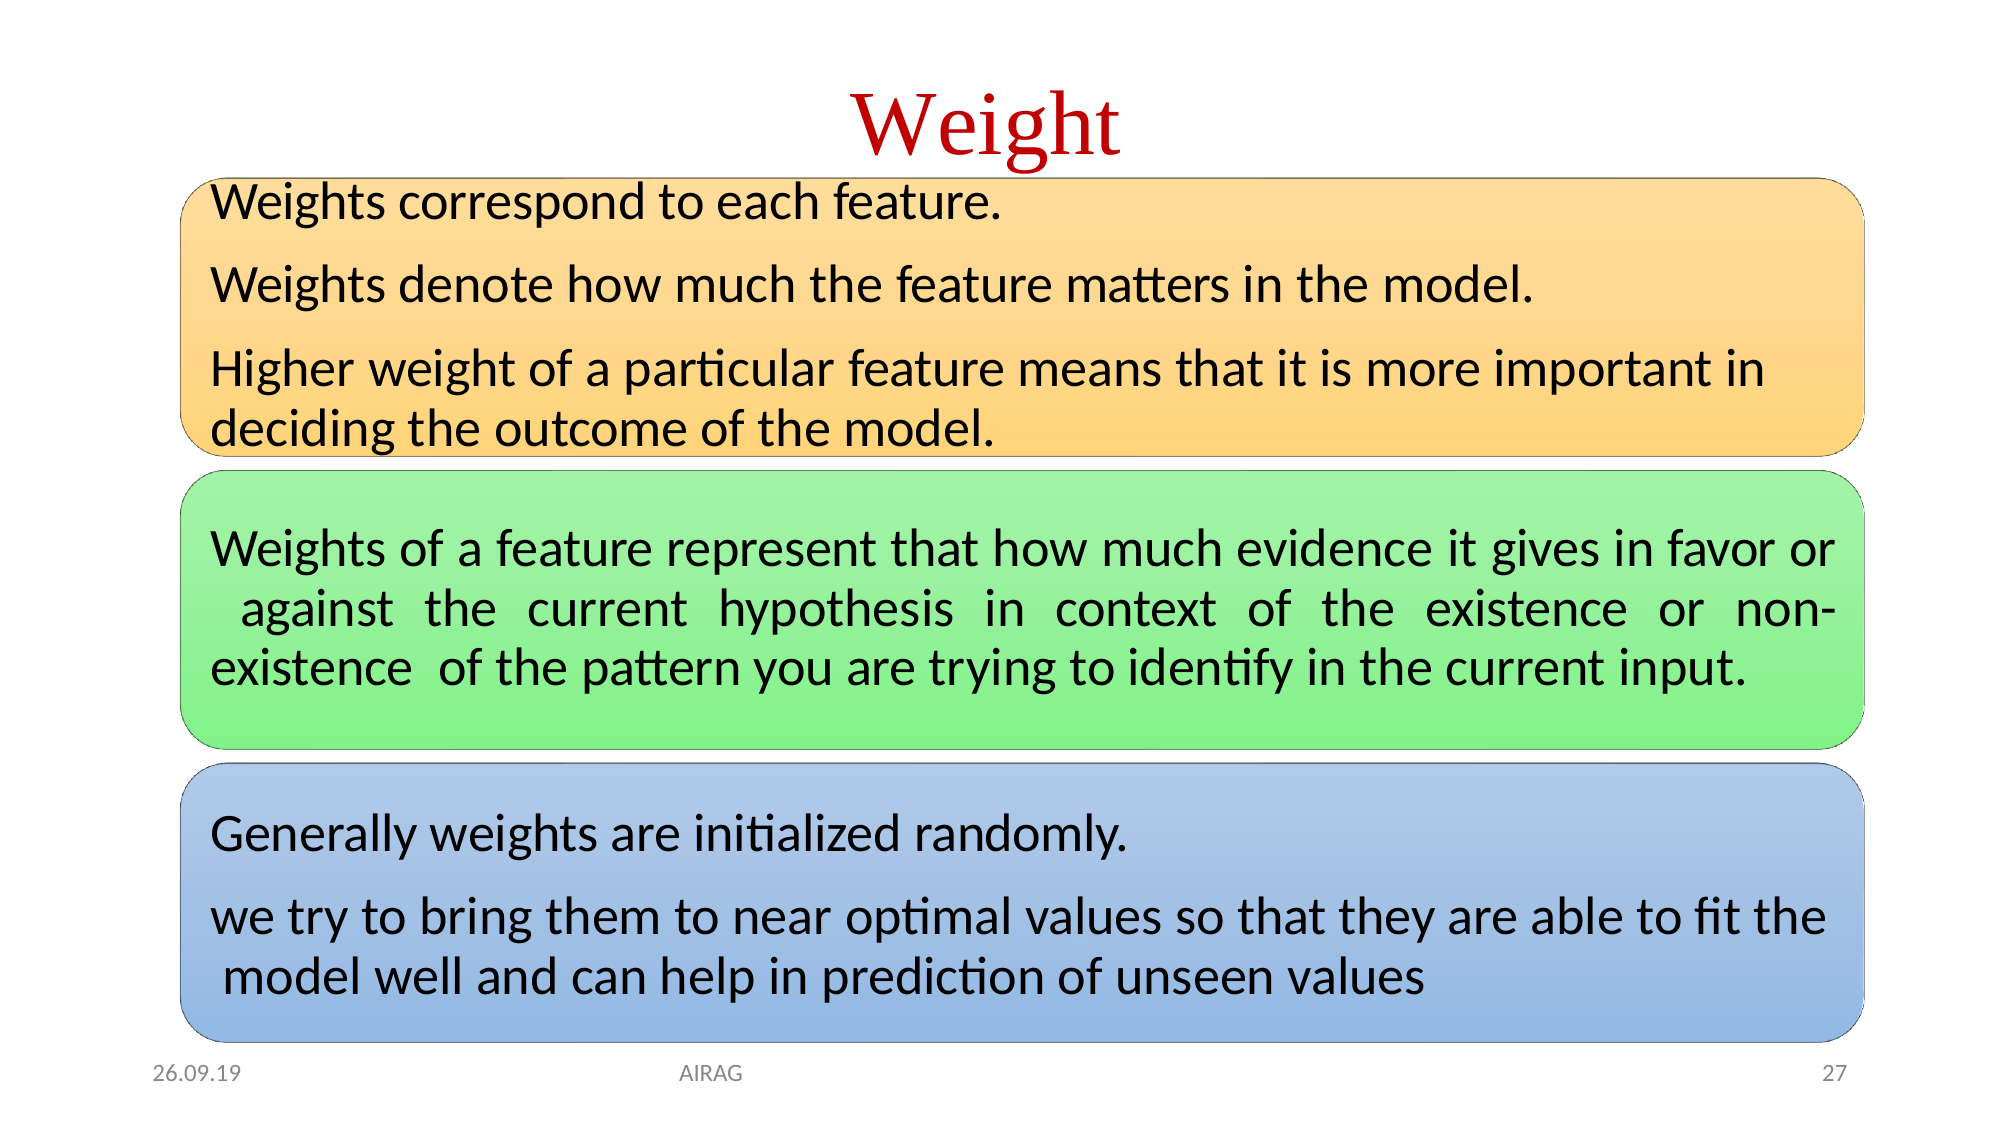

# Weights
Weights correspond to each feature.
Weights denote how much the feature matters in the model.
Higher weight of a particular feature means that it is more important in  deciding the outcome of the model.

Weights of a feature represent that how much evidence it gives in favor or  against the current hypothesis in context of the existence or non-existence  of the pattern you are trying to identify in the current input.

Generally weights are initialized randomly.
we try to bring them to near optimal values so that they are able to fit the  model well and can help in prediction of unseen values

26.09.19
AIRAG
27